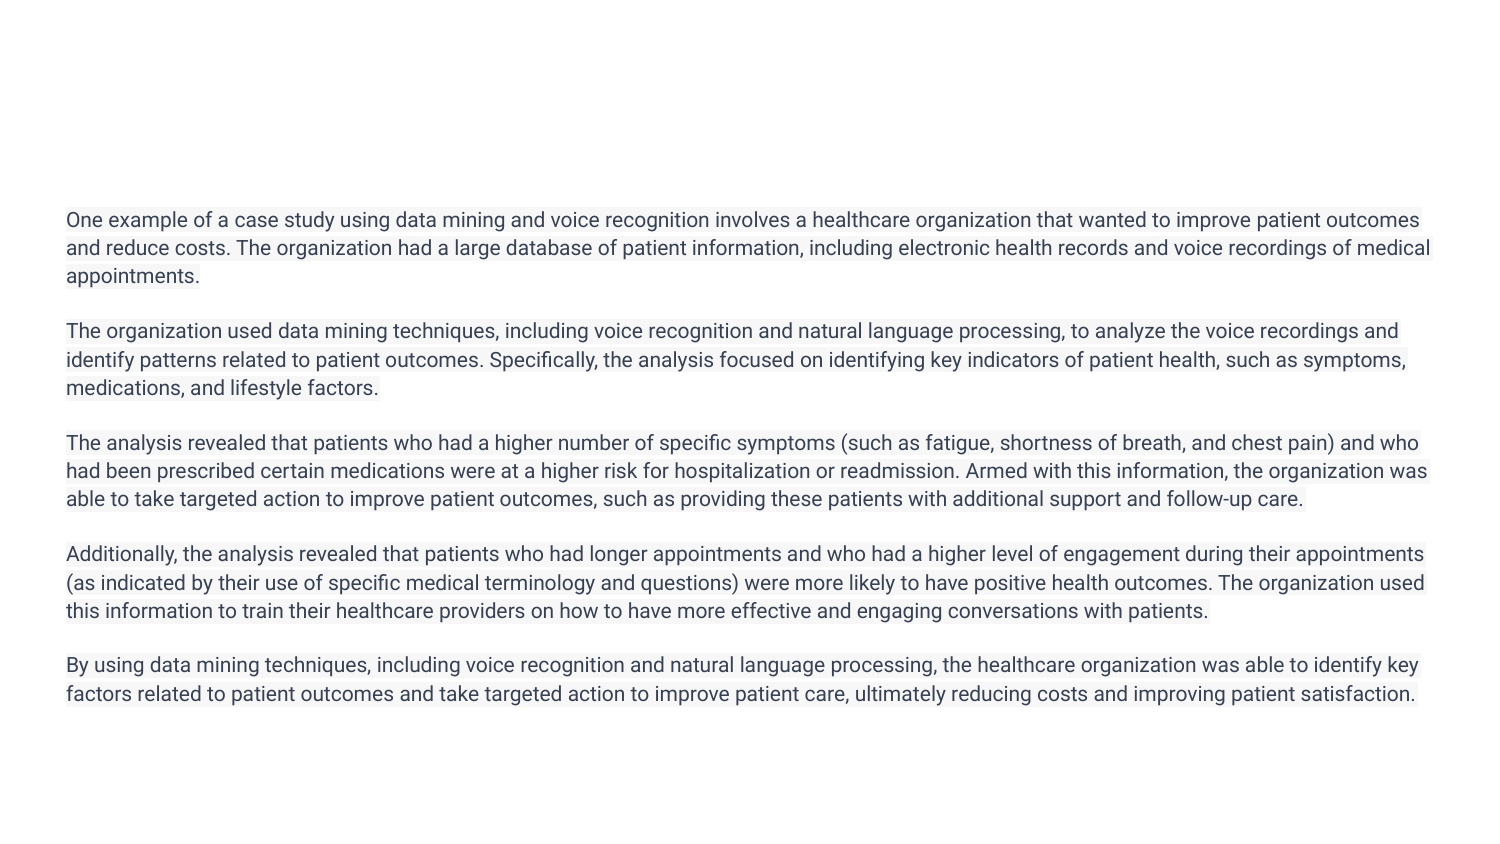

One example of a case study using data mining and voice recognition involves a healthcare organization that wanted to improve patient outcomes and reduce costs. The organization had a large database of patient information, including electronic health records and voice recordings of medical appointments.
The organization used data mining techniques, including voice recognition and natural language processing, to analyze the voice recordings and identify patterns related to patient outcomes. Specifically, the analysis focused on identifying key indicators of patient health, such as symptoms, medications, and lifestyle factors.
The analysis revealed that patients who had a higher number of specific symptoms (such as fatigue, shortness of breath, and chest pain) and who had been prescribed certain medications were at a higher risk for hospitalization or readmission. Armed with this information, the organization was able to take targeted action to improve patient outcomes, such as providing these patients with additional support and follow-up care.
Additionally, the analysis revealed that patients who had longer appointments and who had a higher level of engagement during their appointments (as indicated by their use of specific medical terminology and questions) were more likely to have positive health outcomes. The organization used this information to train their healthcare providers on how to have more effective and engaging conversations with patients.
By using data mining techniques, including voice recognition and natural language processing, the healthcare organization was able to identify key factors related to patient outcomes and take targeted action to improve patient care, ultimately reducing costs and improving patient satisfaction.